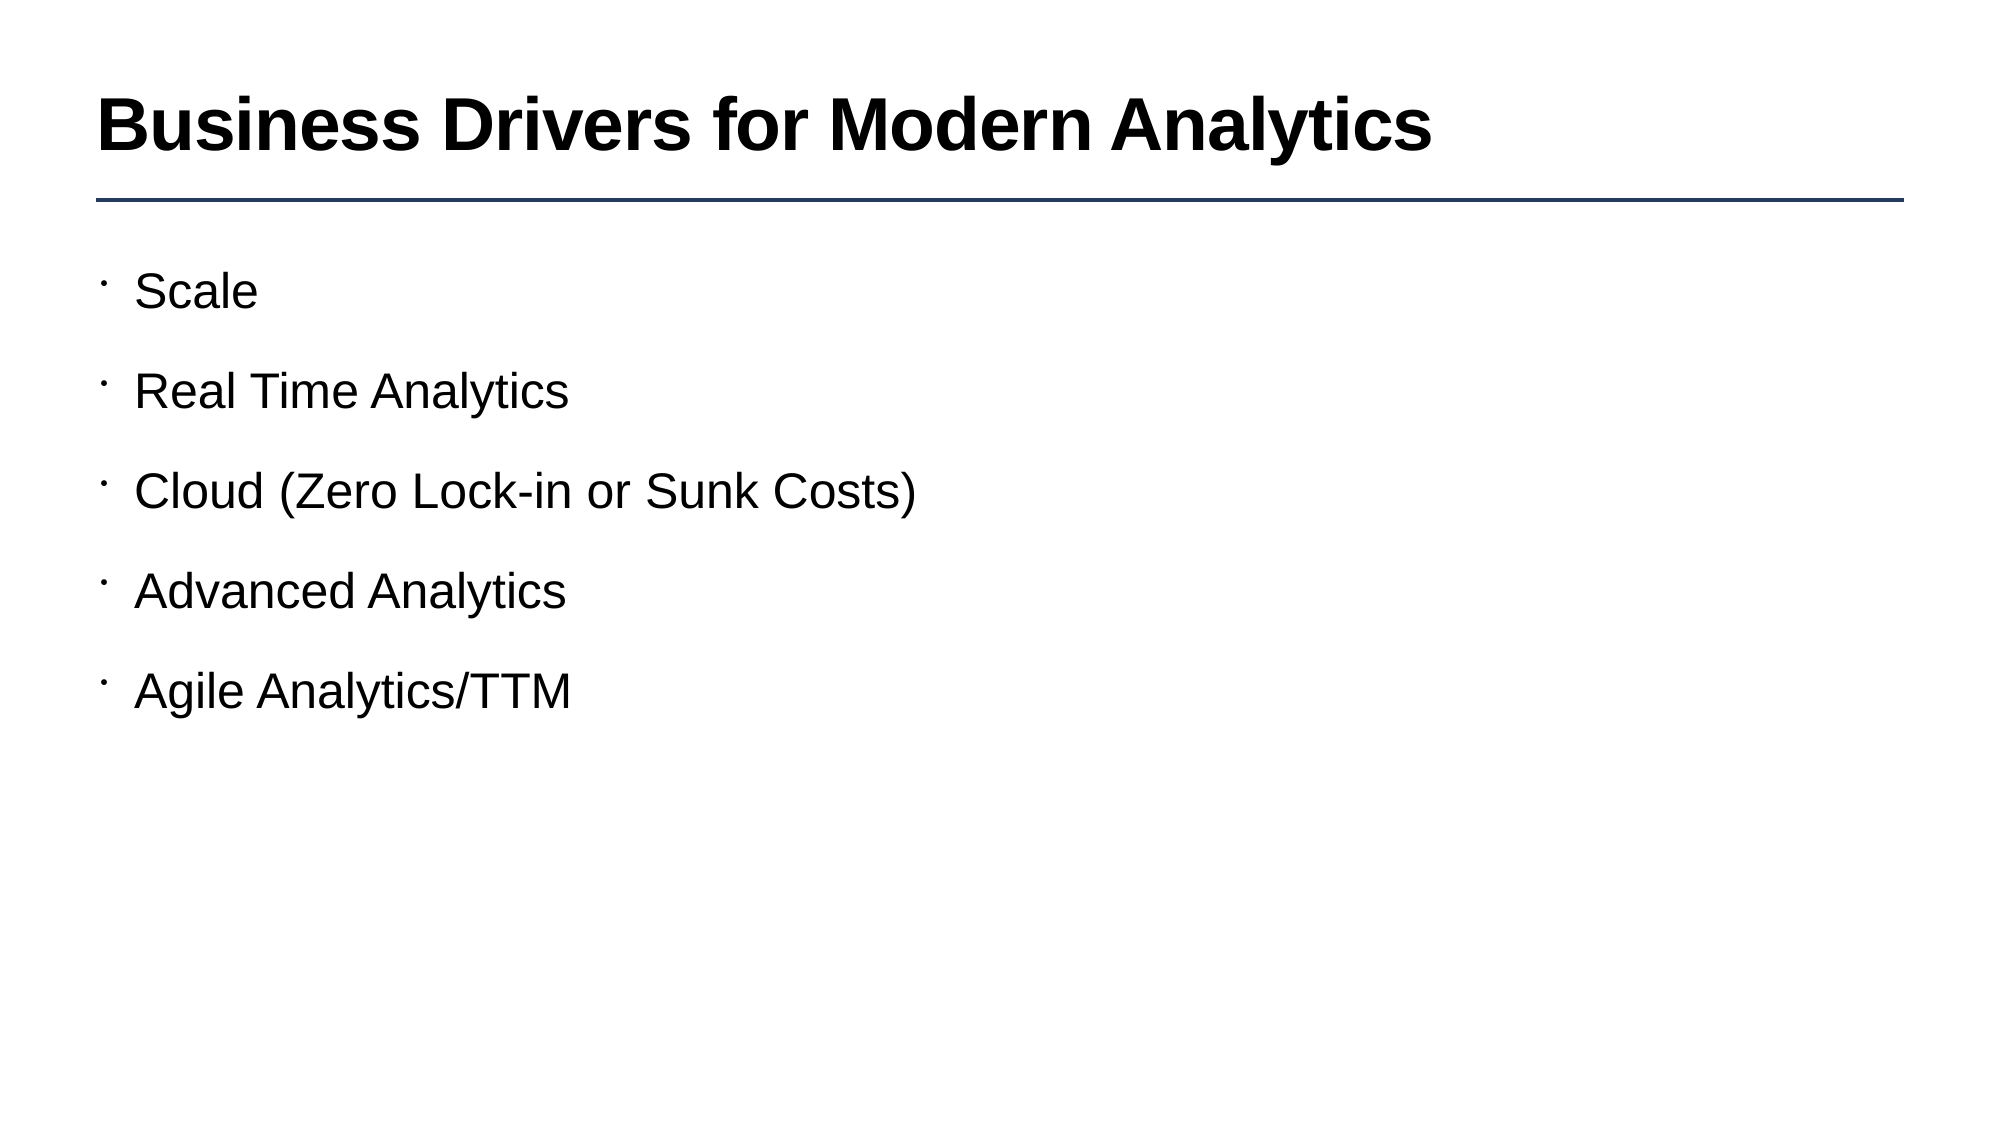

# Business Drivers for Modern Analytics
Scale
Real Time Analytics
Cloud (Zero Lock-in or Sunk Costs)
Advanced Analytics
Agile Analytics/TTM